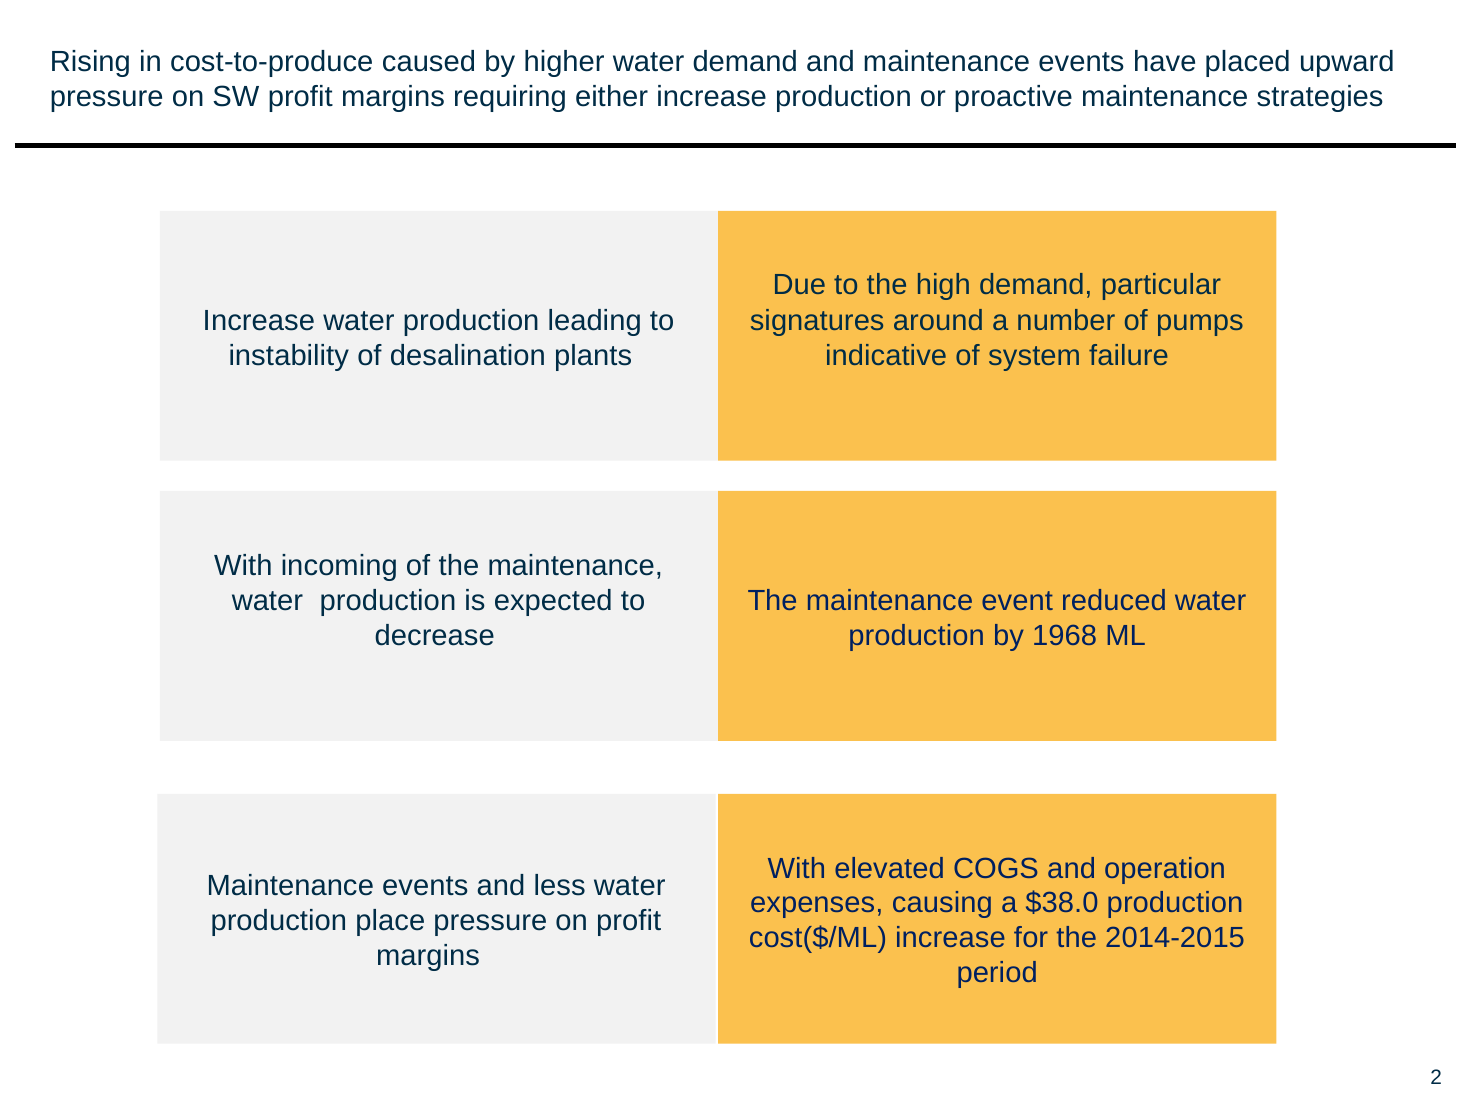

Rising in cost-to-produce caused by higher water demand and maintenance events have placed upward pressure on SW profit margins requiring either increase production or proactive maintenance strategies
Increase water production leading to instability of desalination plants
Due to the high demand, particular signatures around a number of pumps indicative of system failure

With incoming of the maintenance, water  production is expected to decrease

The maintenance event reduced water production by 1968 ML
Maintenance events and less water production place pressure on profit margins
With elevated COGS and operation expenses, causing a $38.0 production cost($/ML) increase for the 2014-2015 period